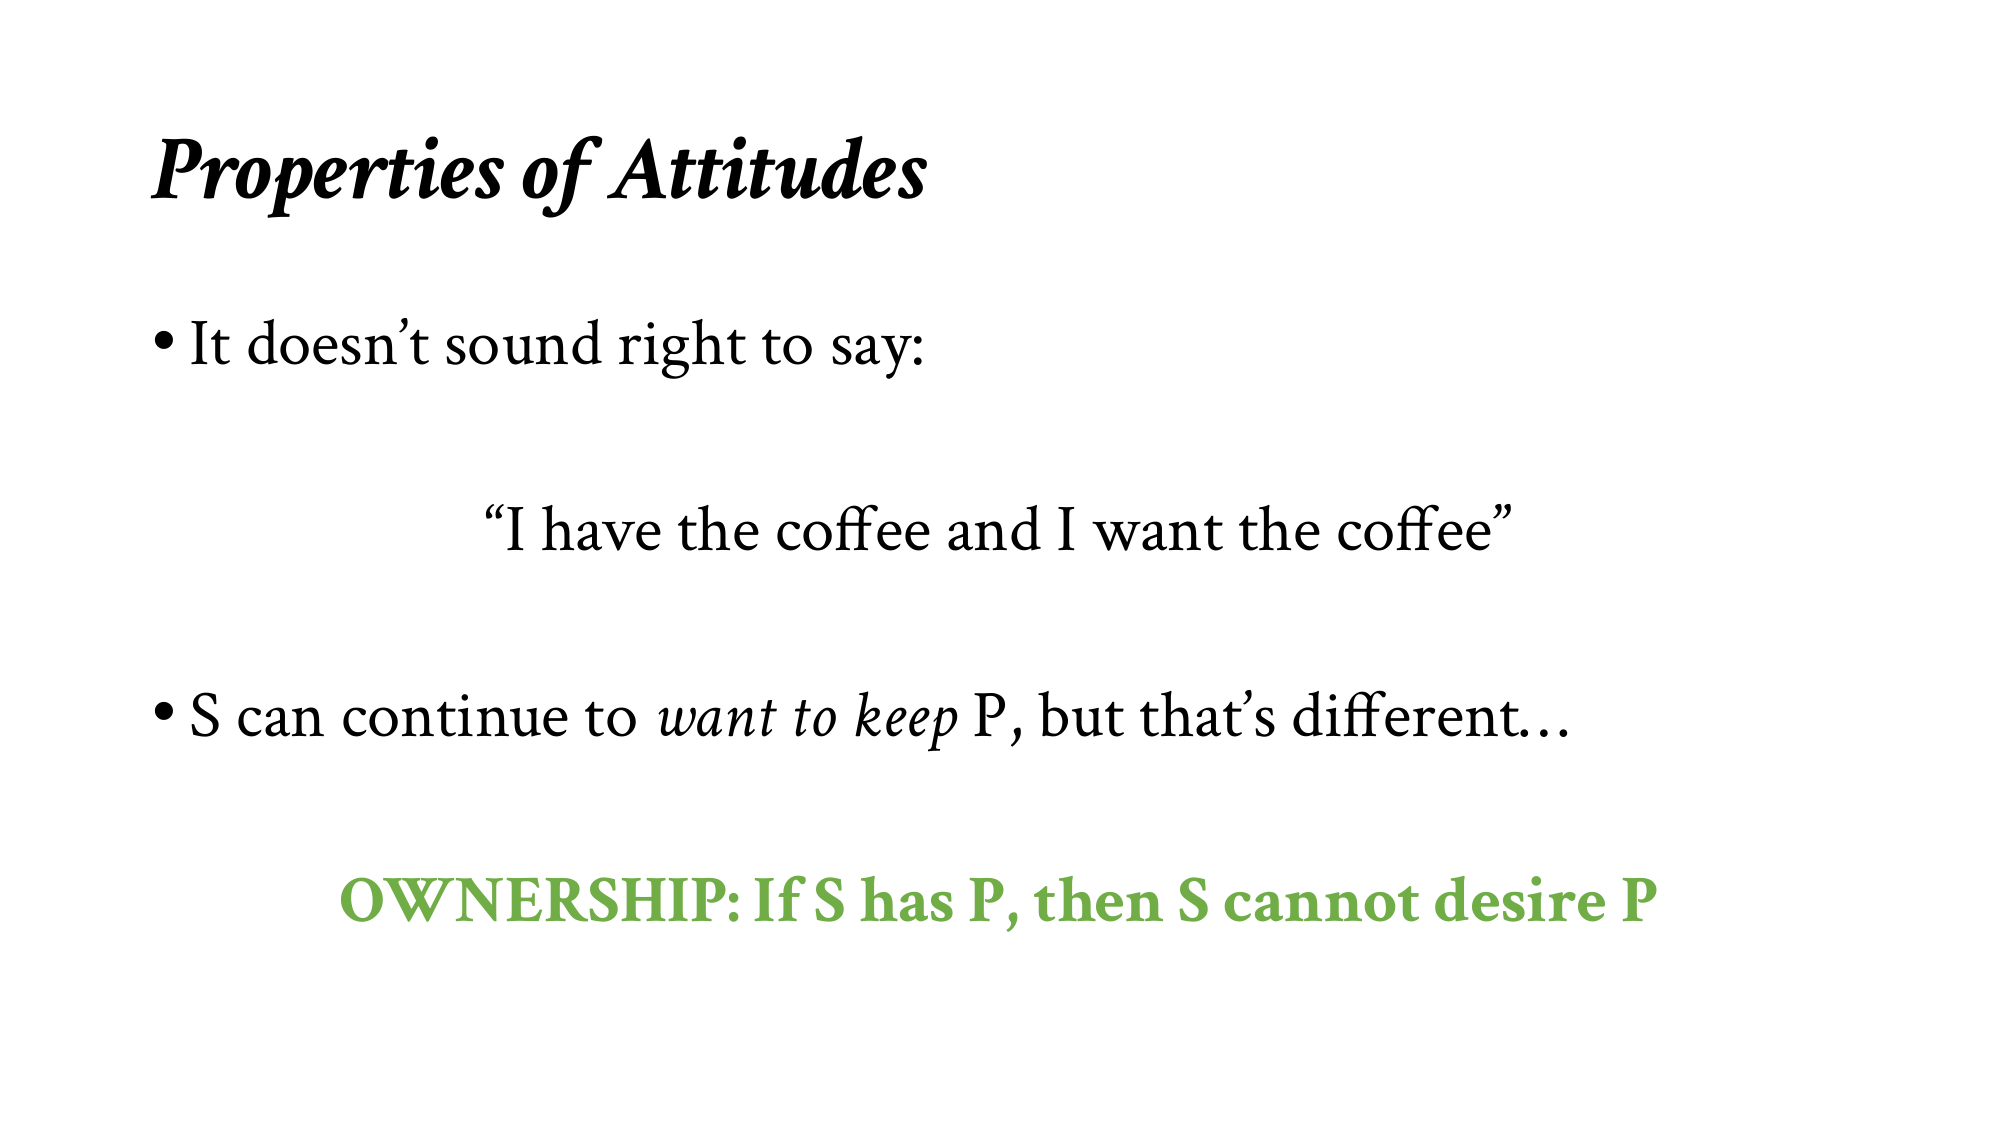

# Properties of Attitudes
It doesn’t sound right to say:

“I have the coffee and I want the coffee”

S can continue to want to keep P, but that’s different…

OWNERSHIP: If S has P, then S cannot desire P